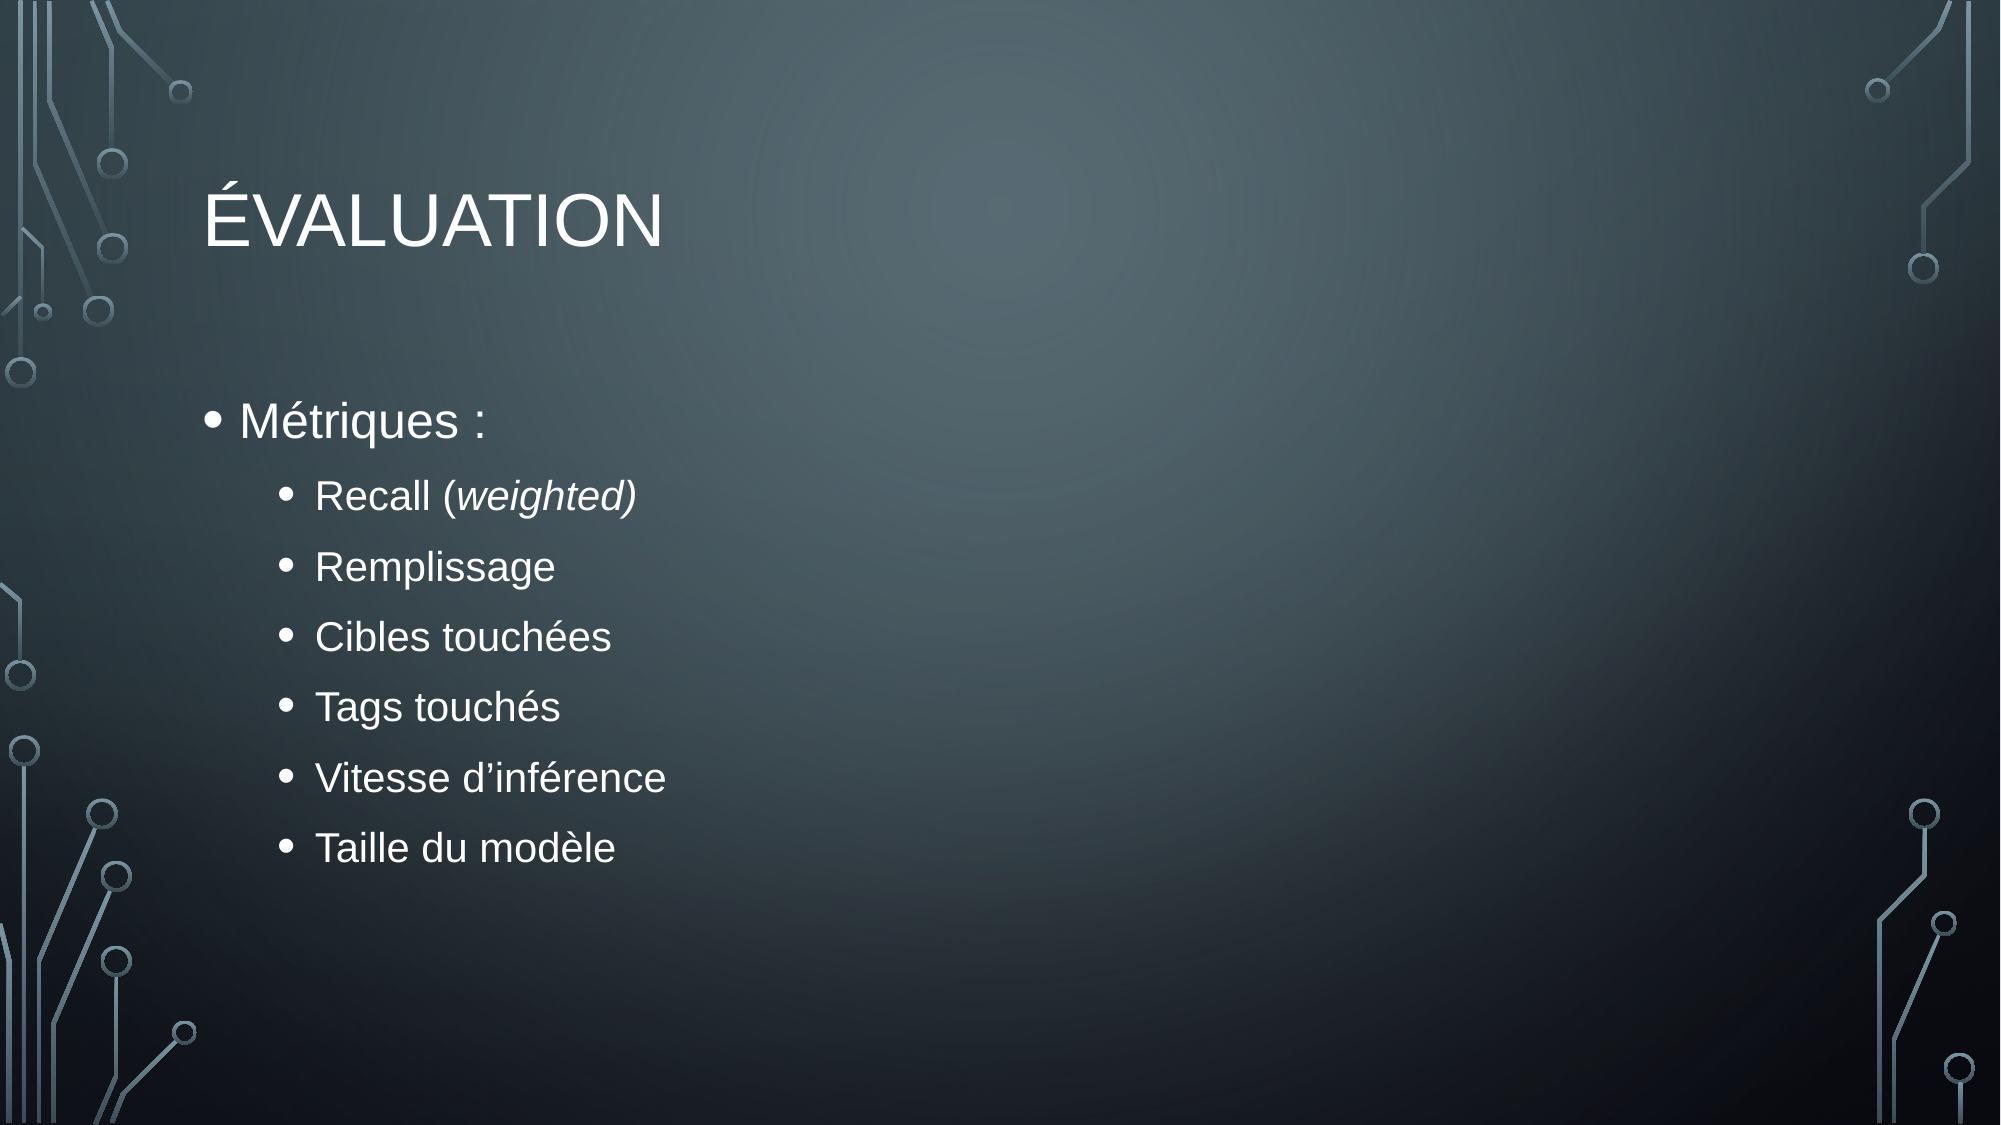

# évaluation
Métriques :
Recall (weighted)
Remplissage
Cibles touchées
Tags touchés
Vitesse d’inférence
Taille du modèle